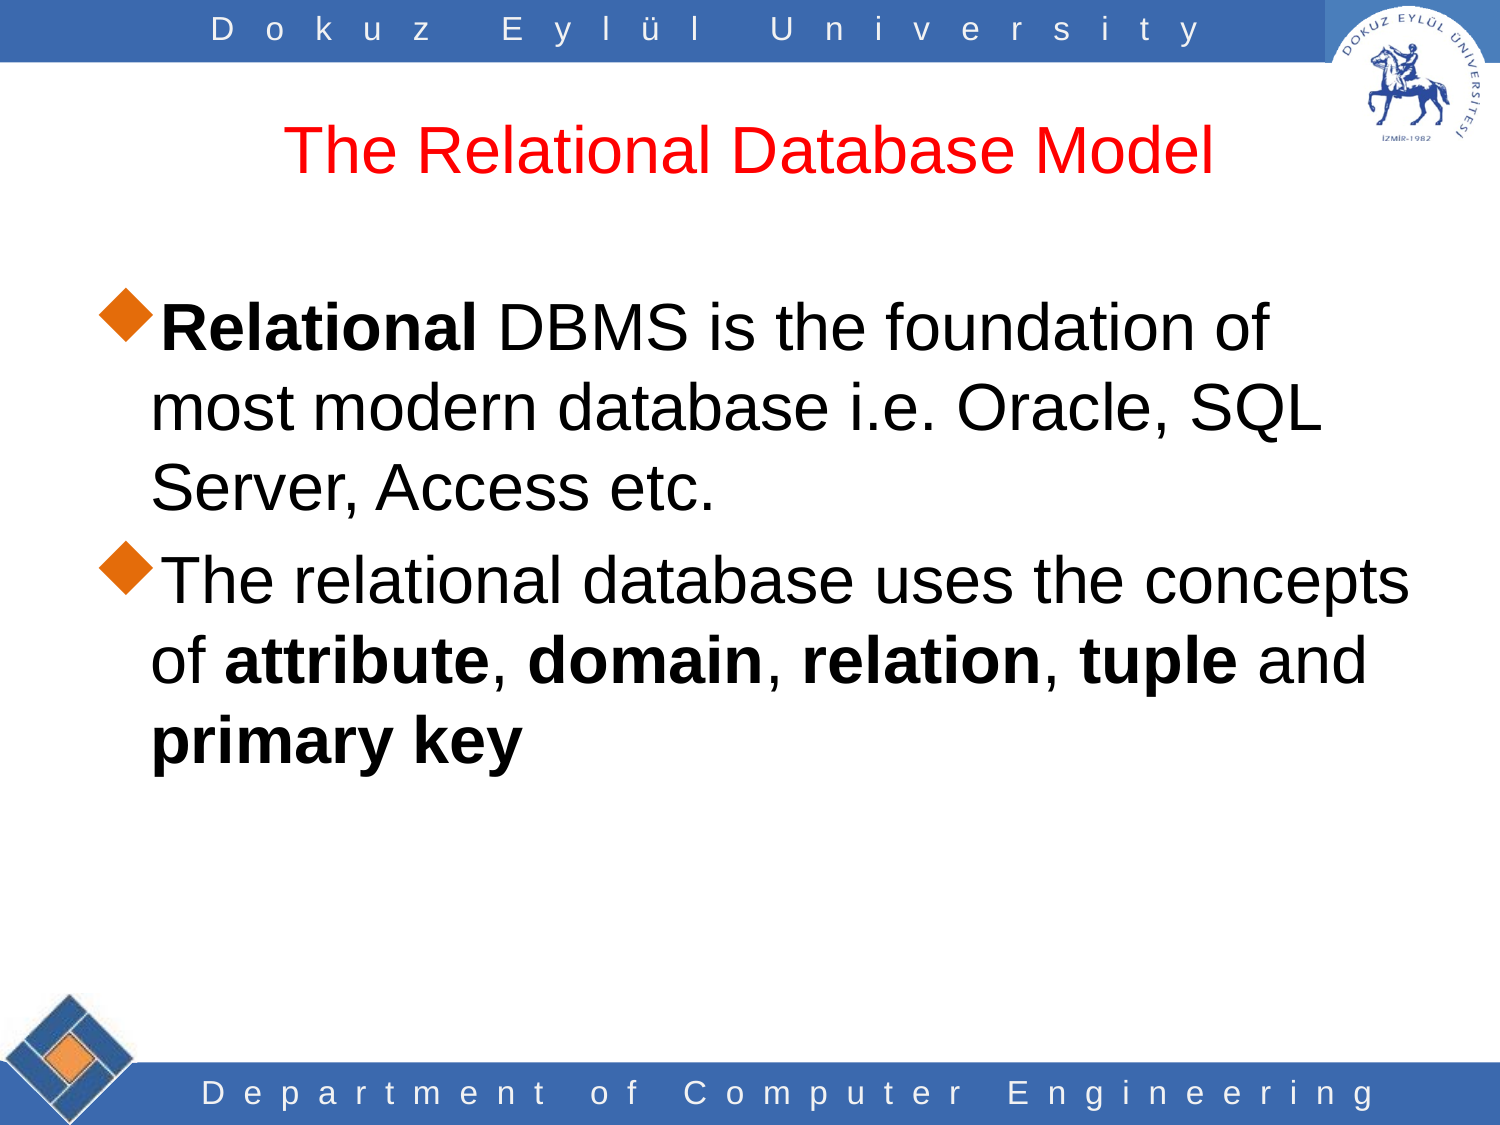

# The Relational Database Model
Relational DBMS is the foundation of most modern database i.e. Oracle, SQL Server, Access etc.
The relational database uses the concepts of attribute, domain, relation, tuple and primary key